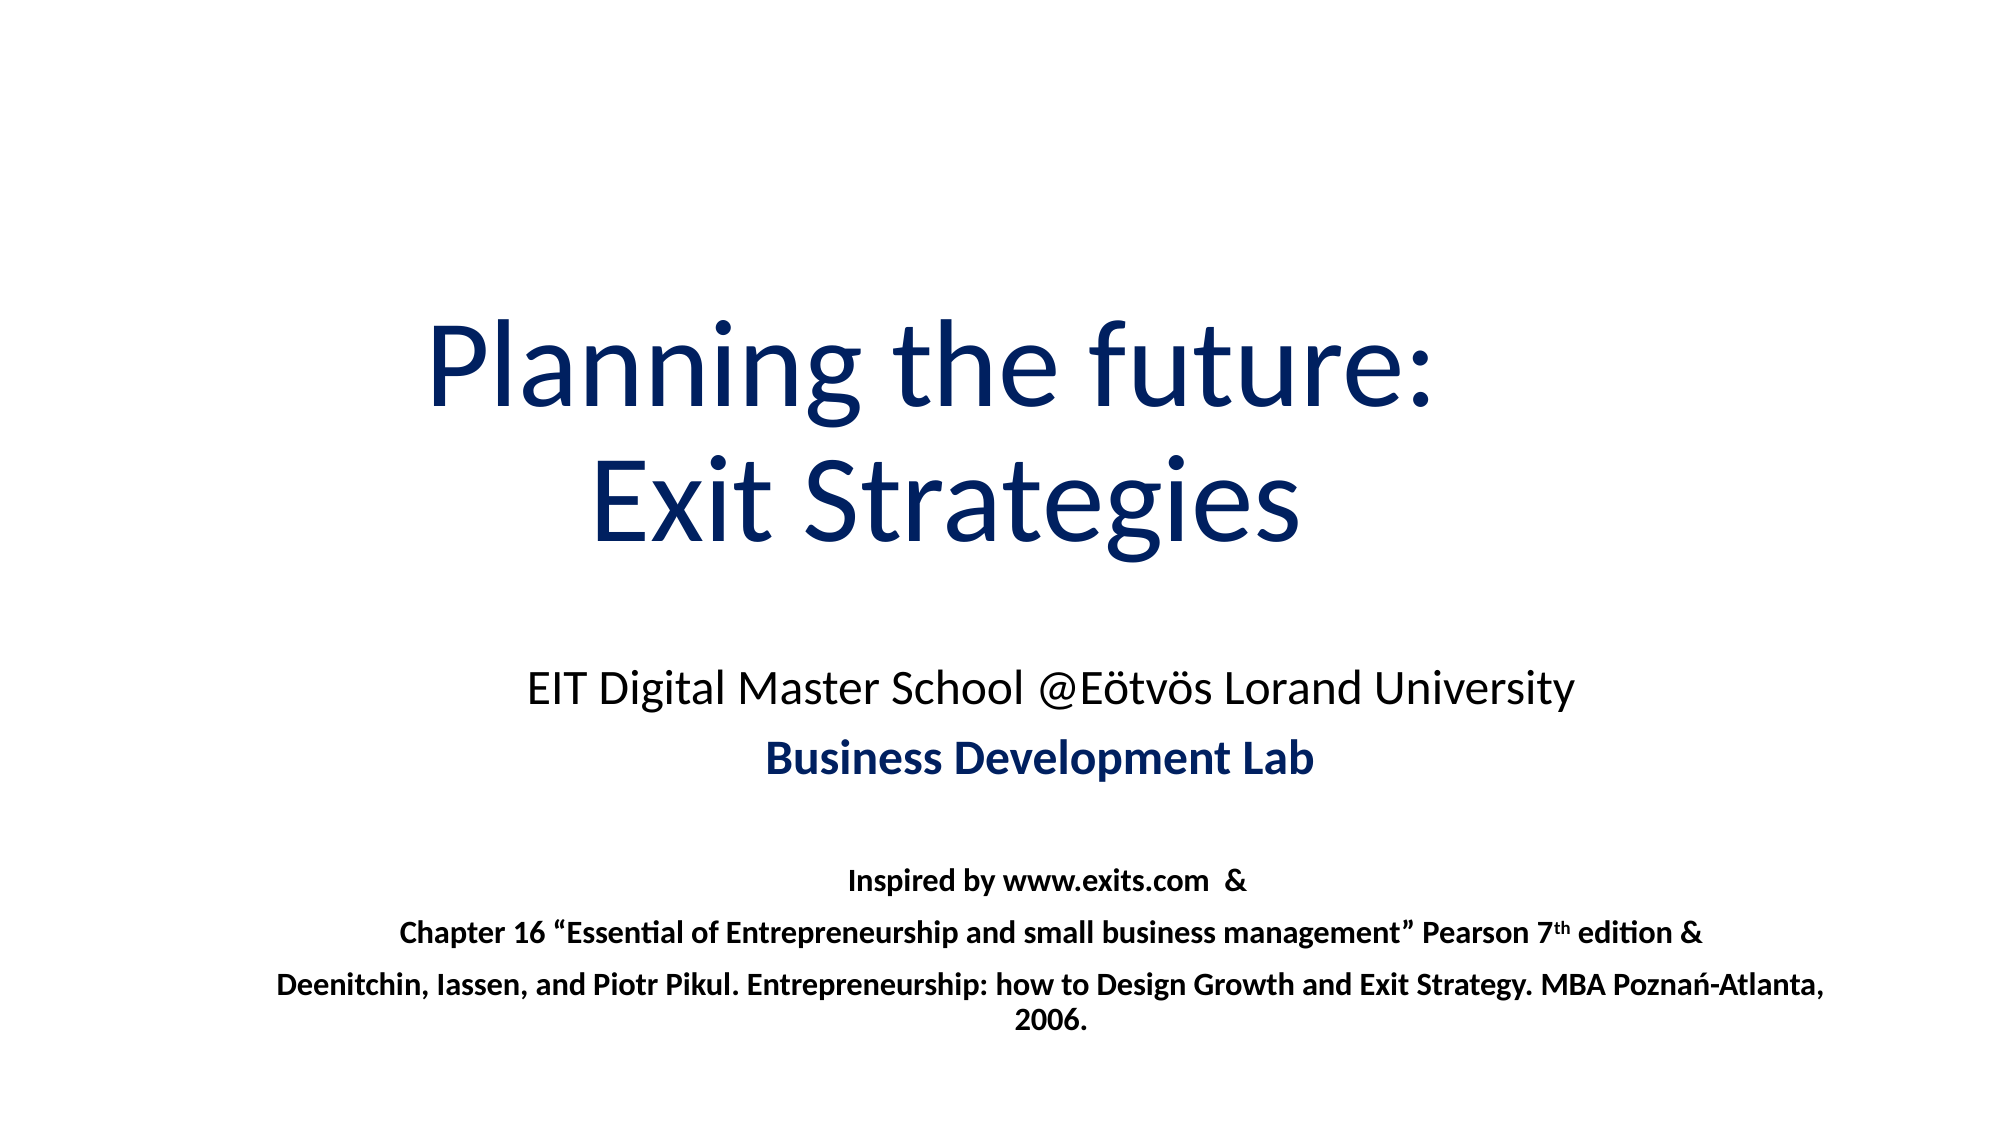

# Planning the future: Exit Strategies
EIT Digital Master School @Eötvös Lorand University
Business Development Lab

Inspired by www.exits.com  &
Chapter 16 “Essential of Entrepreneurship and small business management” Pearson 7th edition &
Deenitchin, Iassen, and Piotr Pikul. Entrepreneurship: how to Design Growth and Exit Strategy. MBA Poznań-Atlanta, 2006.